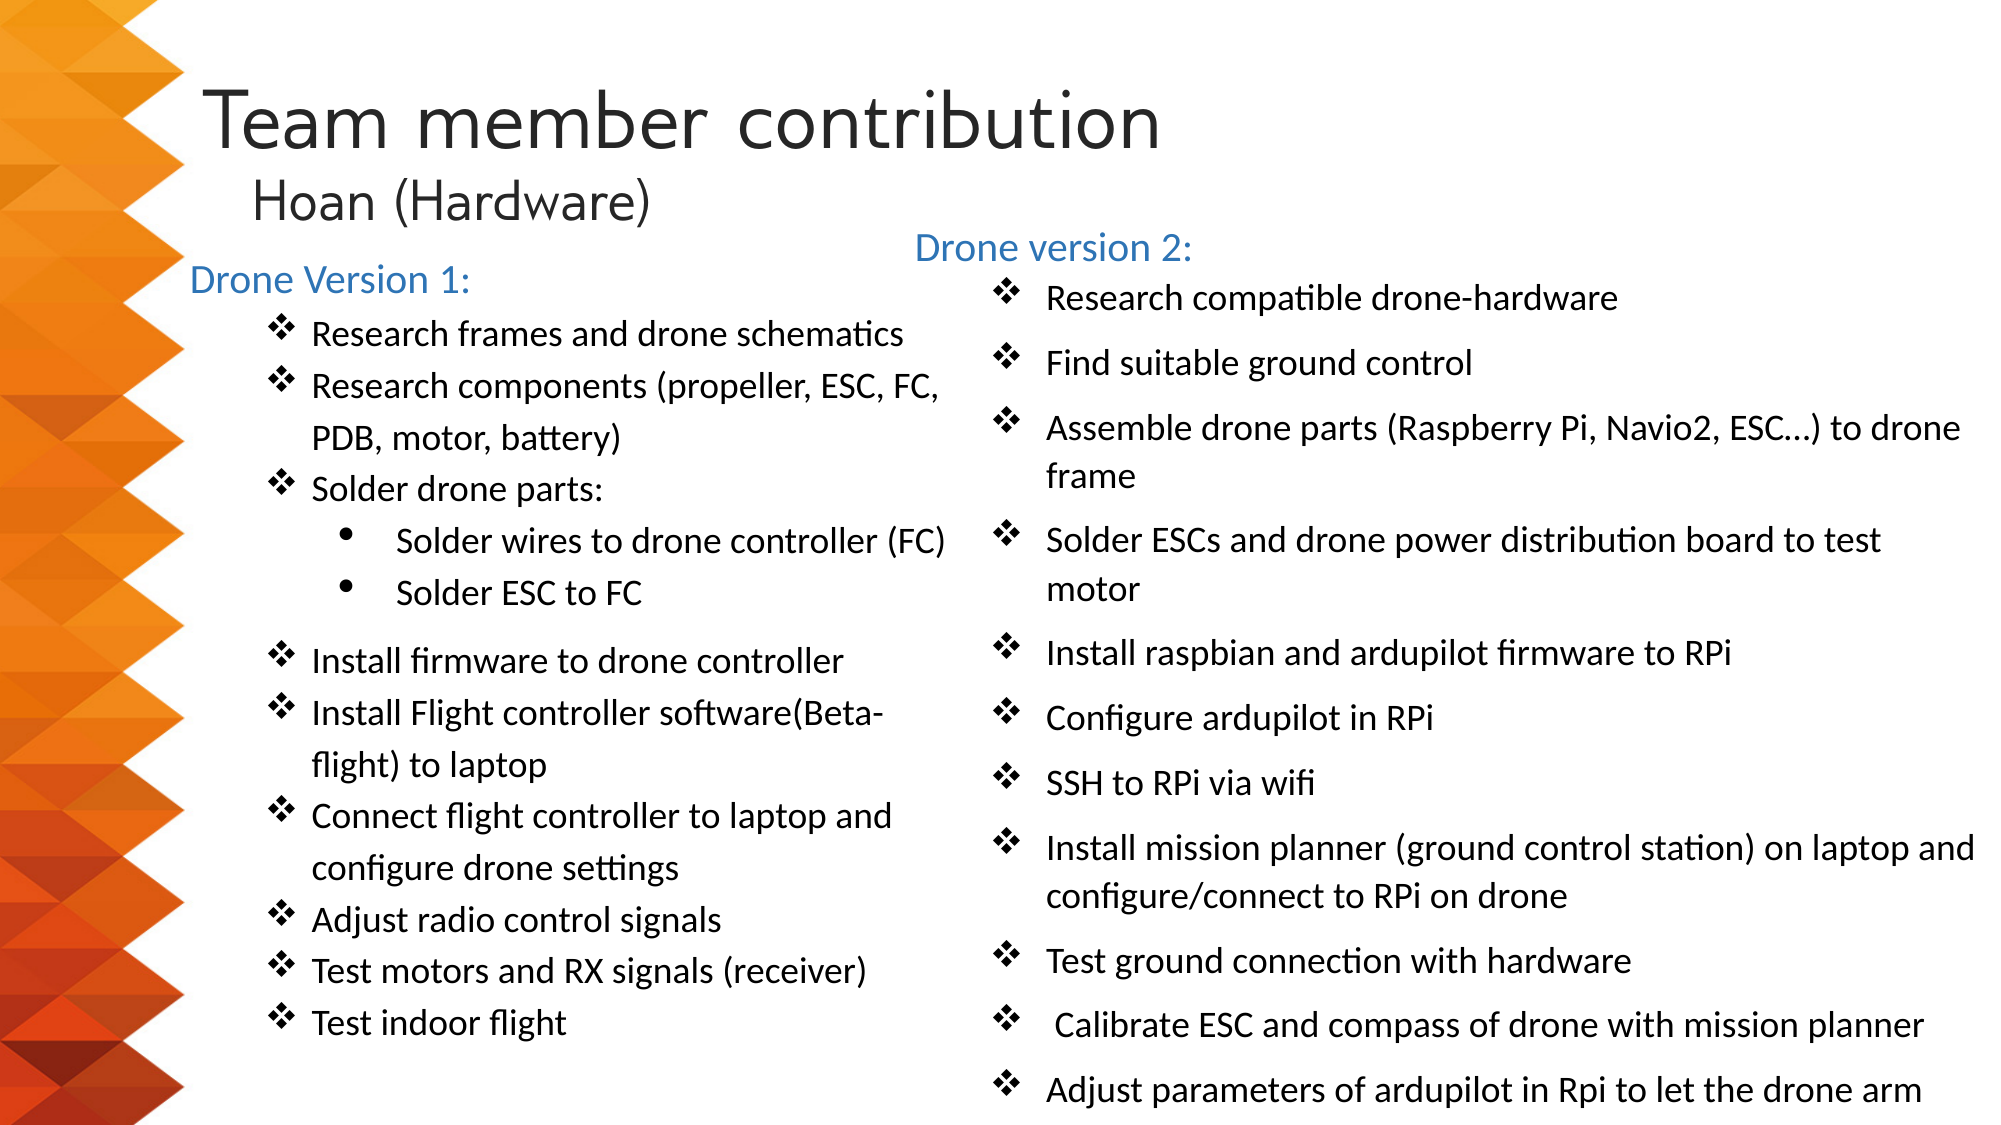

Team member contribution
Hoan (Hardware)
Drone version 2:
Research compatible drone-hardware
Find suitable ground control
Assemble drone parts (Raspberry Pi, Navio2, ESC…) to drone frame
Solder ESCs and drone power distribution board to test motor
Install raspbian and ardupilot firmware to RPi
Configure ardupilot in RPi
SSH to RPi via wifi
Install mission planner (ground control station) on laptop and configure/connect to RPi on drone
Test ground connection with hardware
 Calibrate ESC and compass of drone with mission planner
Adjust parameters of ardupilot in Rpi to let the drone arm
Drone Version 1:
Research frames and drone schematics
Research components (propeller, ESC, FC, PDB, motor, battery)
Solder drone parts:
Solder wires to drone controller (FC)
Solder ESC to FC
Install firmware to drone controller
Install Flight controller software(Beta-flight) to laptop
Connect flight controller to laptop and configure drone settings
Adjust radio control signals
Test motors and RX signals (receiver)
Test indoor flight